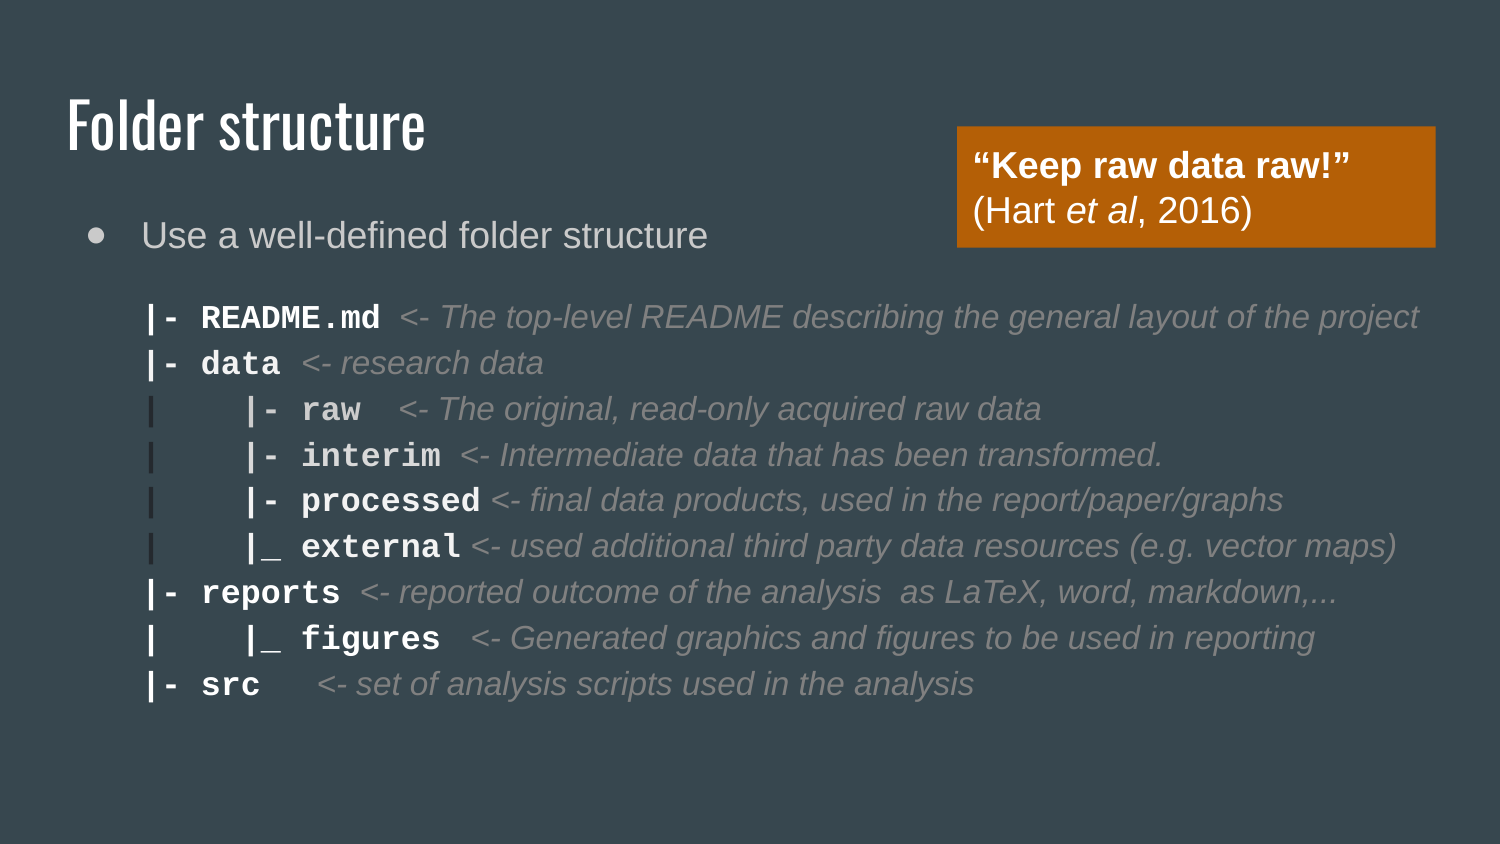

# Folder structure
“Keep raw data raw!” (Hart et al, 2016)
Use a well-defined folder structure
|- README.md  <- The top-level README describing the general layout of the project
|- data <- research data
|    |- raw    <- The original, read-only acquired raw data
|    |- interim  <- Intermediate data that has been transformed.
|    |- processed <- final data products, used in the report/paper/graphs
|    |_ external <- used additional third party data resources (e.g. vector maps)
|- reports  <- reported outcome of the analysis  as LaTeX, word, markdown,...
|    |_ figures  <- Generated graphics and figures to be used in reporting
|- src      <- set of analysis scripts used in the analysis